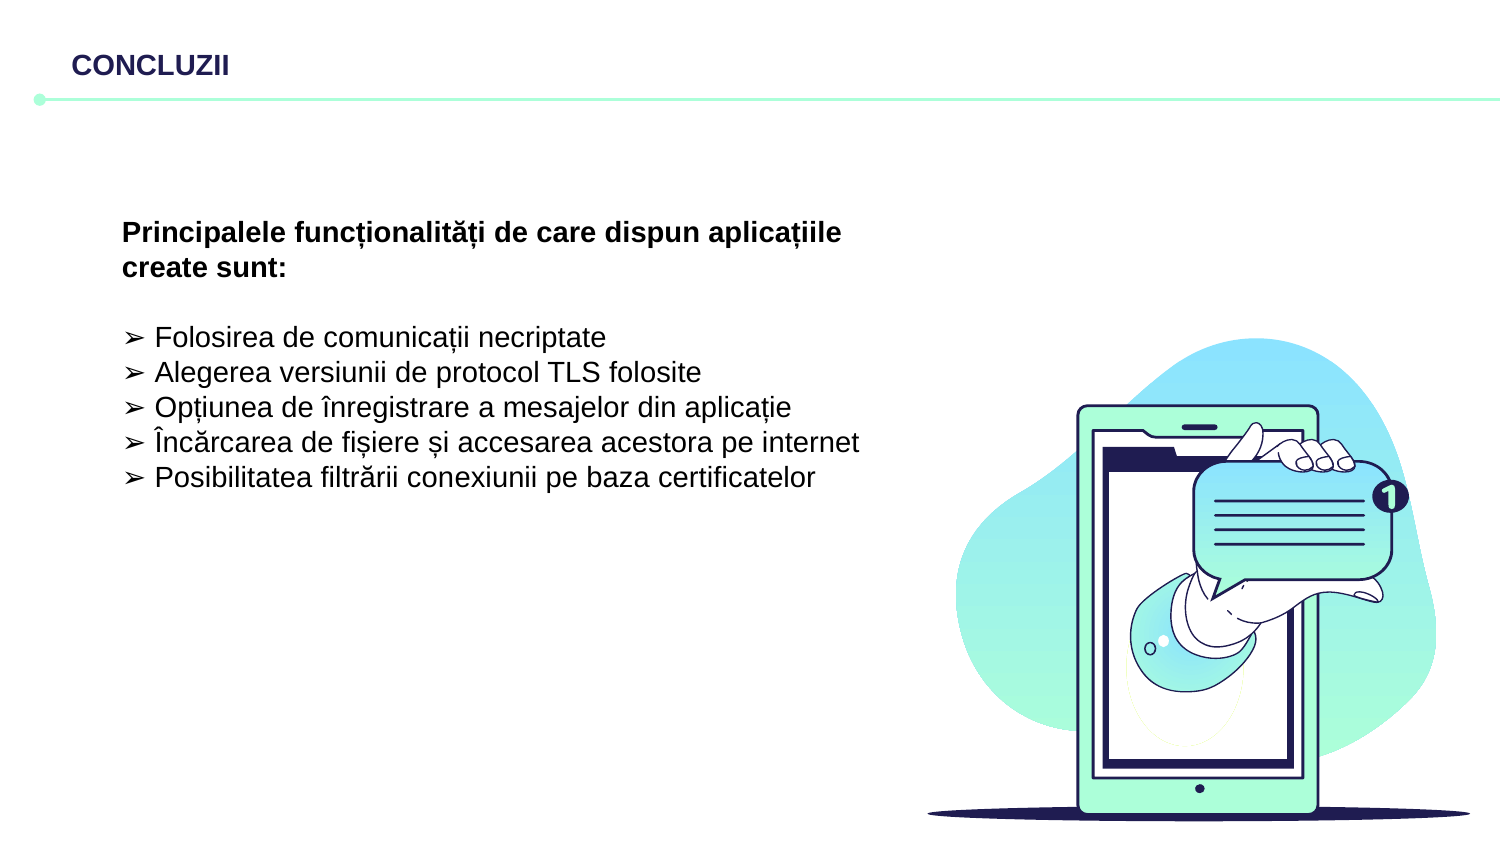

# CONCLUZII
Principalele funcționalități de care dispun aplicațiile create sunt:

➢ Folosirea de comunicații necriptate
➢ Alegerea versiunii de protocol TLS folosite
➢ Opțiunea de înregistrare a mesajelor din aplicație
➢ Încărcarea de fișiere și accesarea acestora pe internet
➢ Posibilitatea filtrării conexiunii pe baza certificatelor